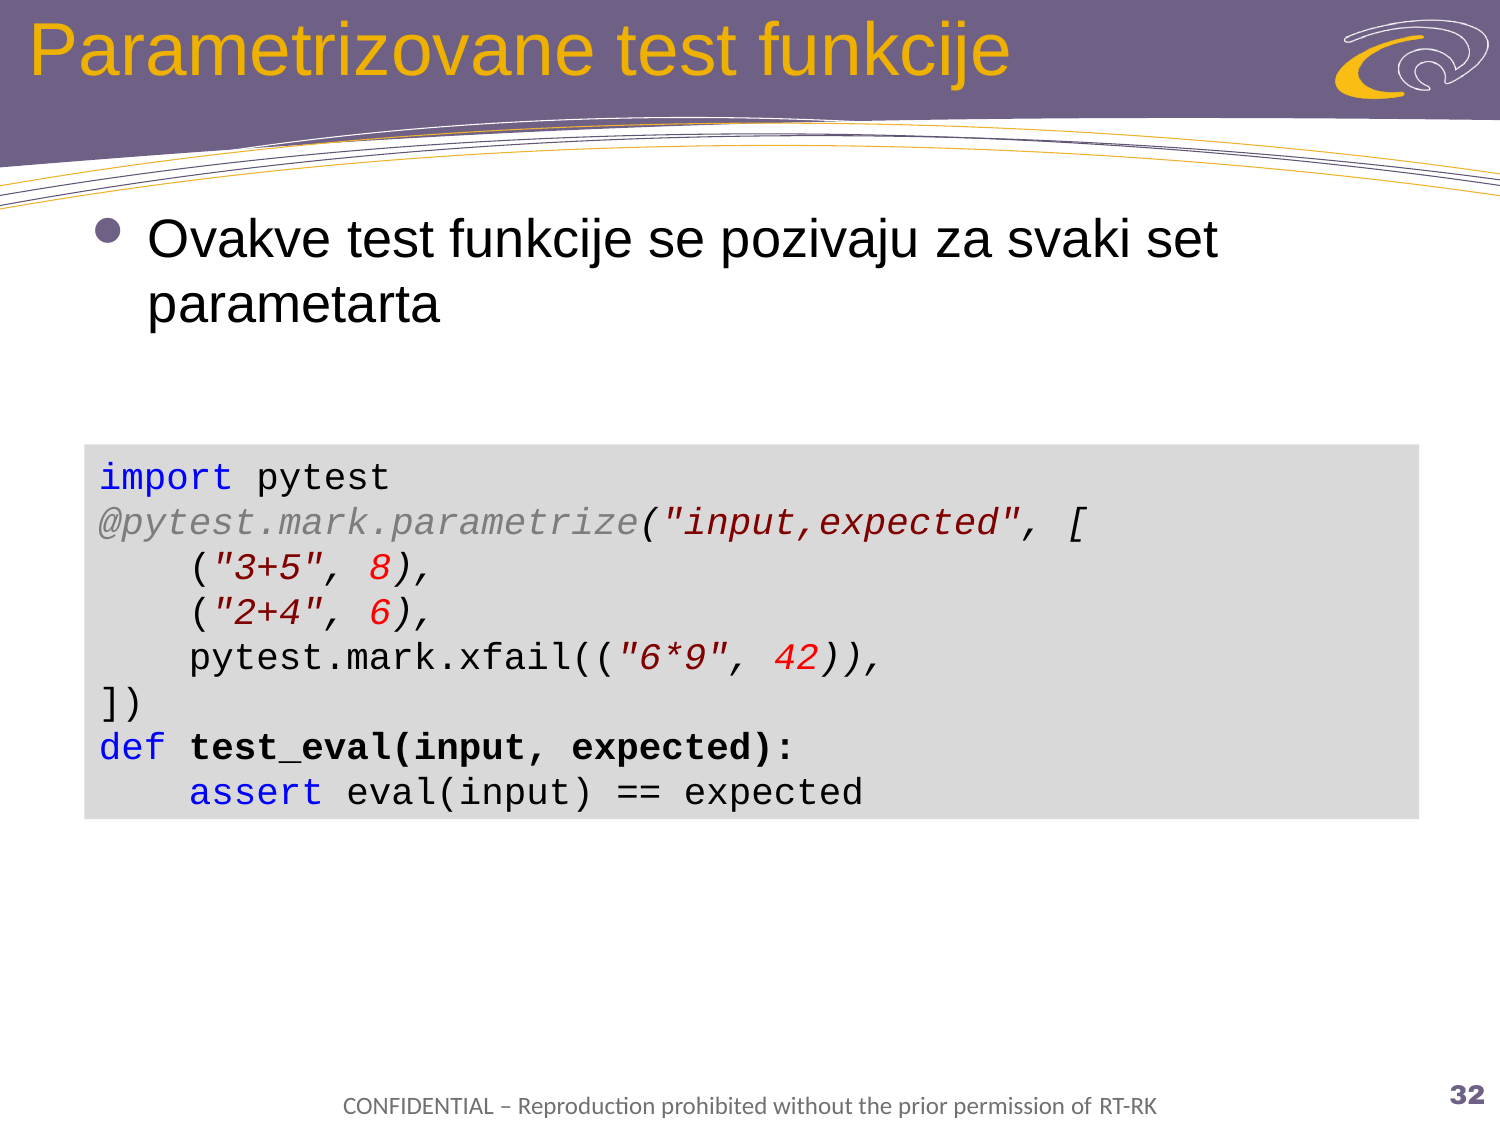

# Parametrizovane test funkcije
Ovakve test funkcije se pozivaju za svaki set parametarta
import pytest
@pytest.mark.parametrize("input,expected", [
    ("3+5", 8),
    ("2+4", 6),
    pytest.mark.xfail(("6*9", 42)),
])
def test_eval(input, expected):
    assert eval(input) == expected